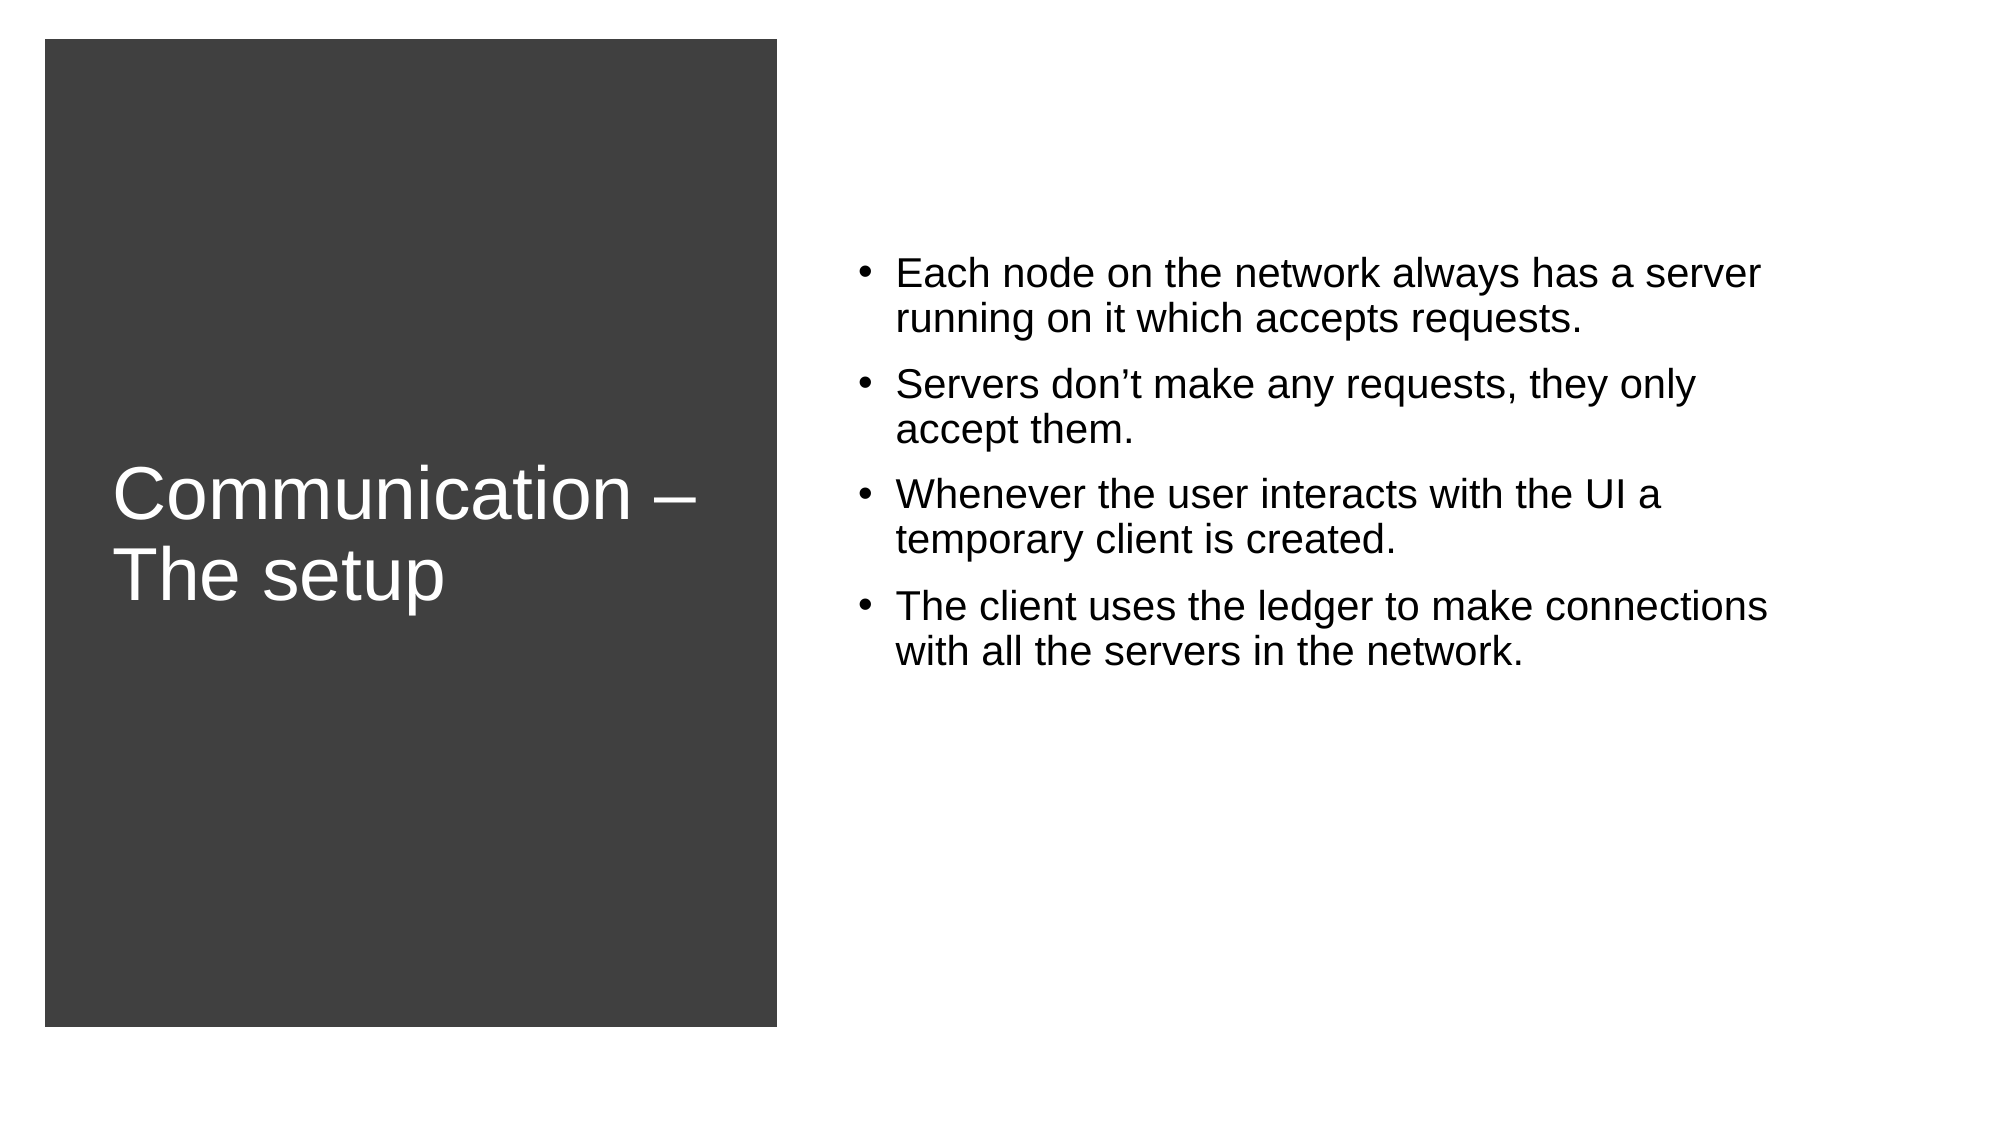

# Communication – The setup
Each node on the network always has a server running on it which accepts requests.
Servers don’t make any requests, they only accept them.
Whenever the user interacts with the UI a temporary client is created.
The client uses the ledger to make connections with all the servers in the network.